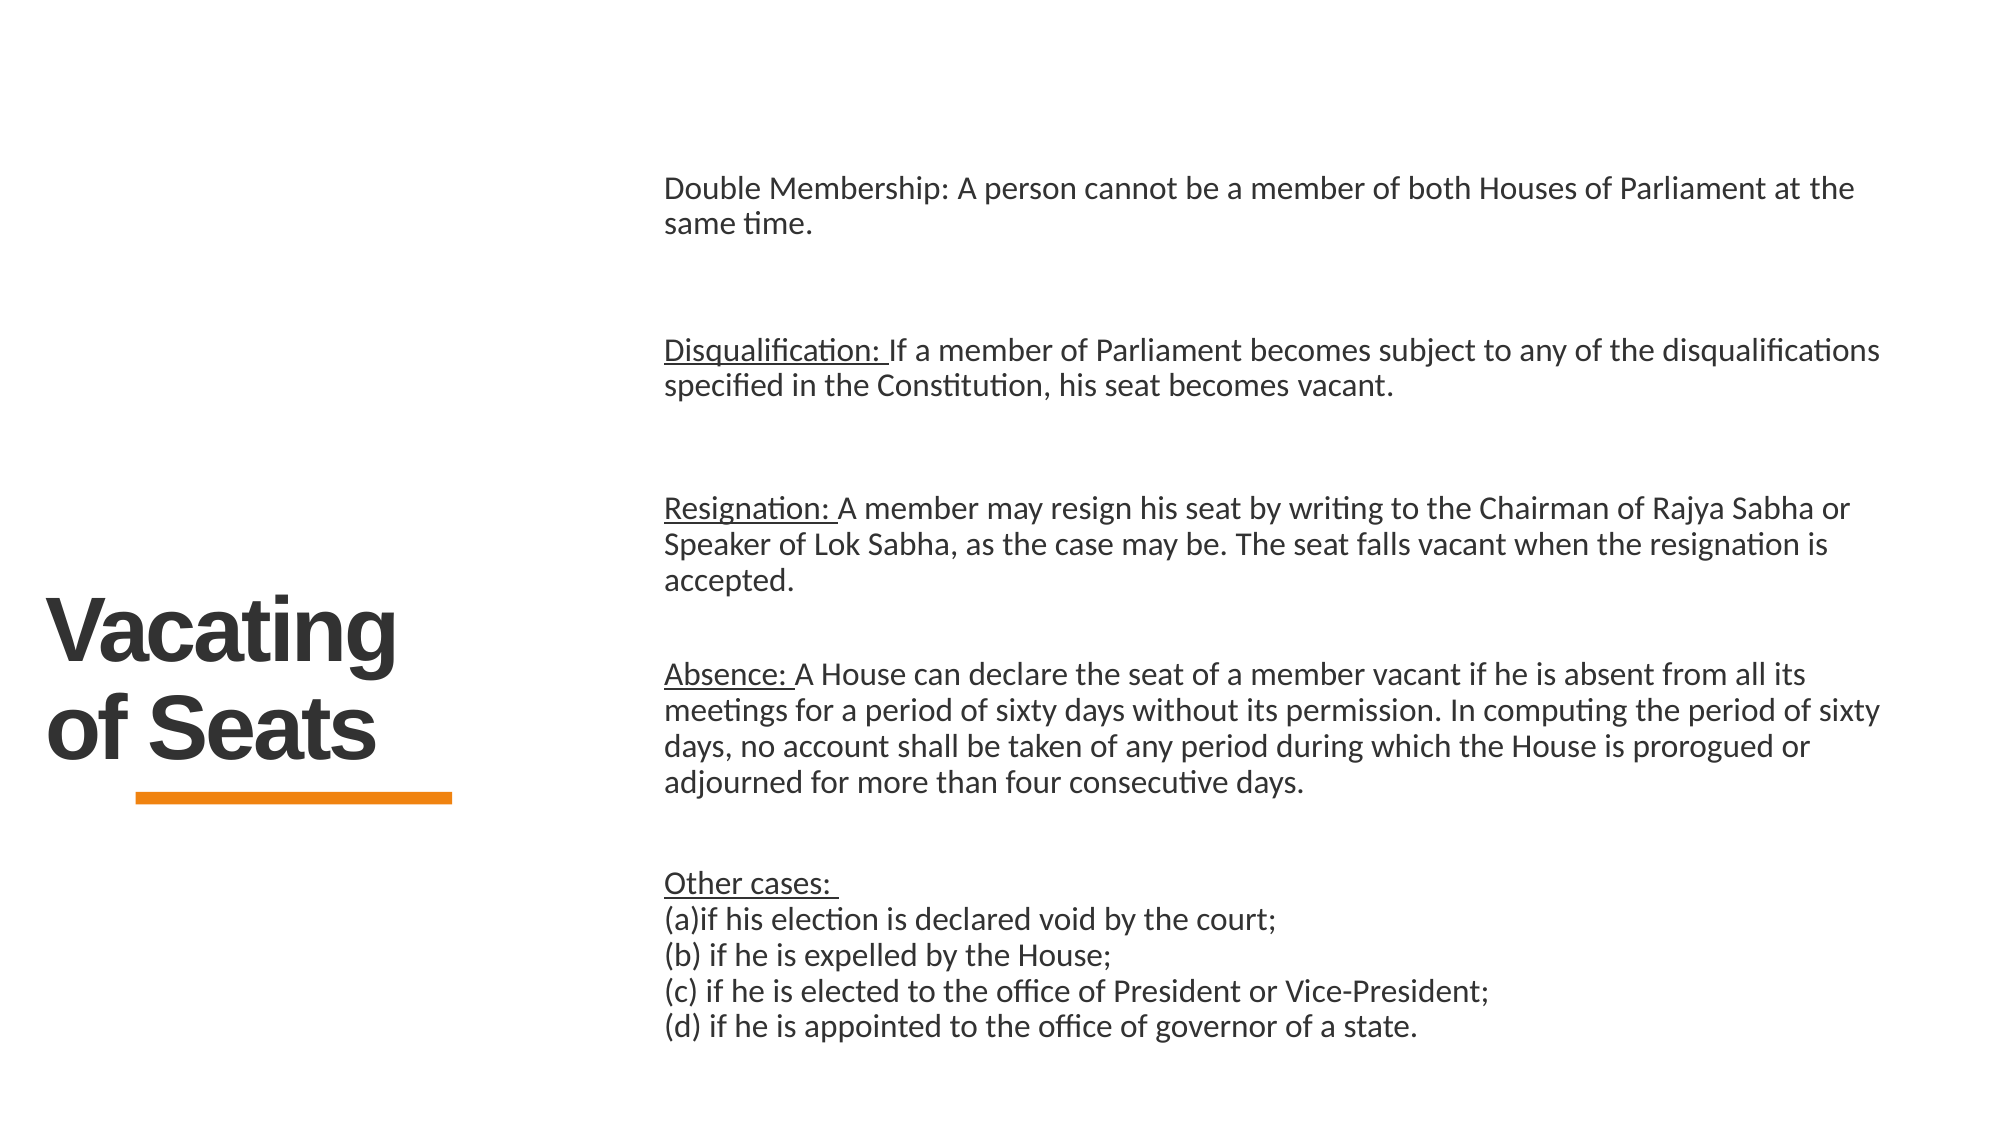

Double Membership: A person cannot be a member of both Houses of Parliament at the same time.
Disqualification: If a member of Parliament becomes subject to any of the disqualifications specified in the Constitution, his seat becomes vacant.
Resignation: A member may resign his seat by writing to the Chairman of Rajya Sabha or Speaker of Lok Sabha, as the case may be. The seat falls vacant when the resignation is accepted.
# Vacating of Seats
Absence: A House can declare the seat of a member vacant if he is absent from all its meetings for a period of sixty days without its permission. In computing the period of sixty days, no account shall be taken of any period during which the House is prorogued or adjourned for more than four consecutive days.
Other cases:
(a)if his election is declared void by the court;
(b) if he is expelled by the House;
(c) if he is elected to the office of President or Vice-President;
(d) if he is appointed to the office of governor of a state.